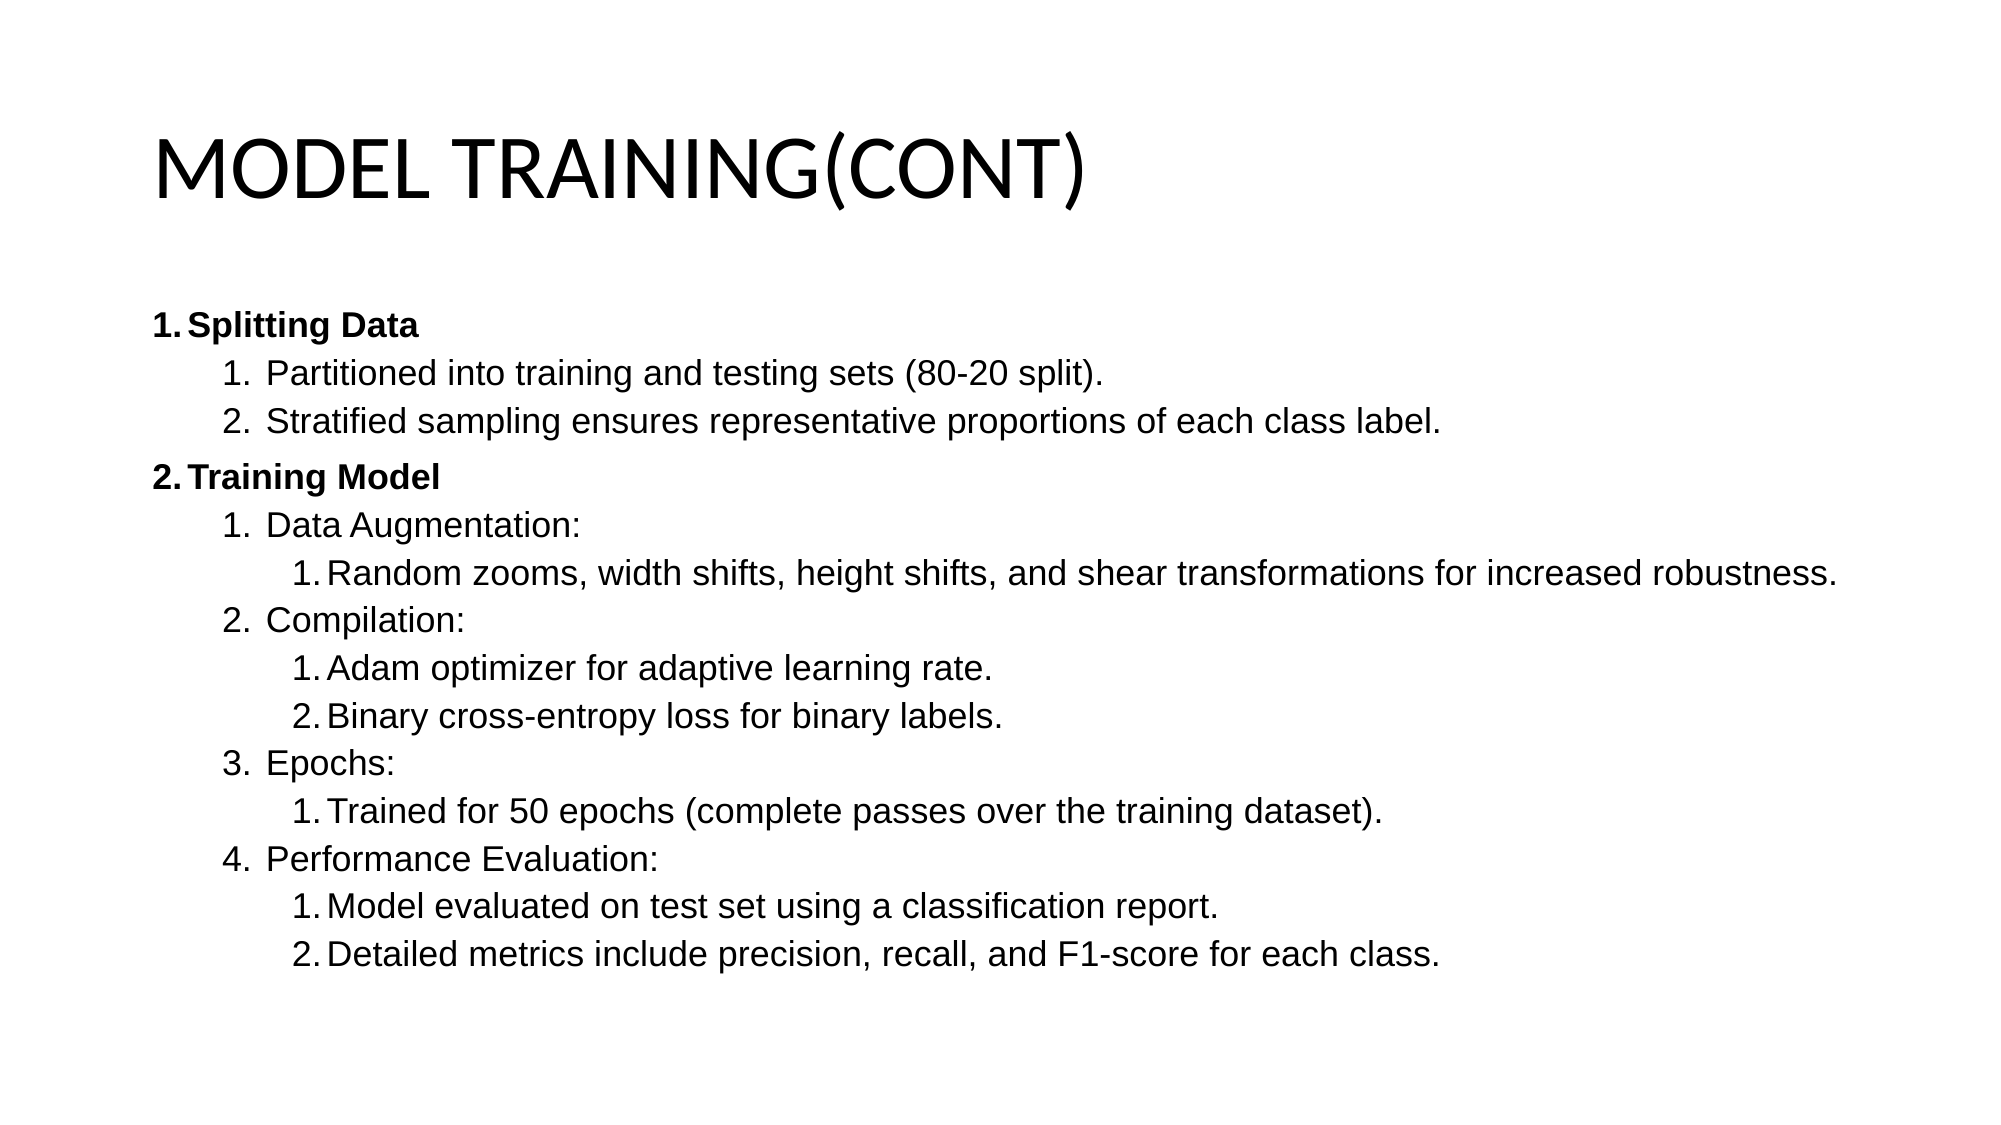

# MODEL TRAINING(CONT)
Splitting Data
Partitioned into training and testing sets (80-20 split).
Stratified sampling ensures representative proportions of each class label.
Training Model
Data Augmentation:
Random zooms, width shifts, height shifts, and shear transformations for increased robustness.
Compilation:
Adam optimizer for adaptive learning rate.
Binary cross-entropy loss for binary labels.
Epochs:
Trained for 50 epochs (complete passes over the training dataset).
Performance Evaluation:
Model evaluated on test set using a classification report.
Detailed metrics include precision, recall, and F1-score for each class.